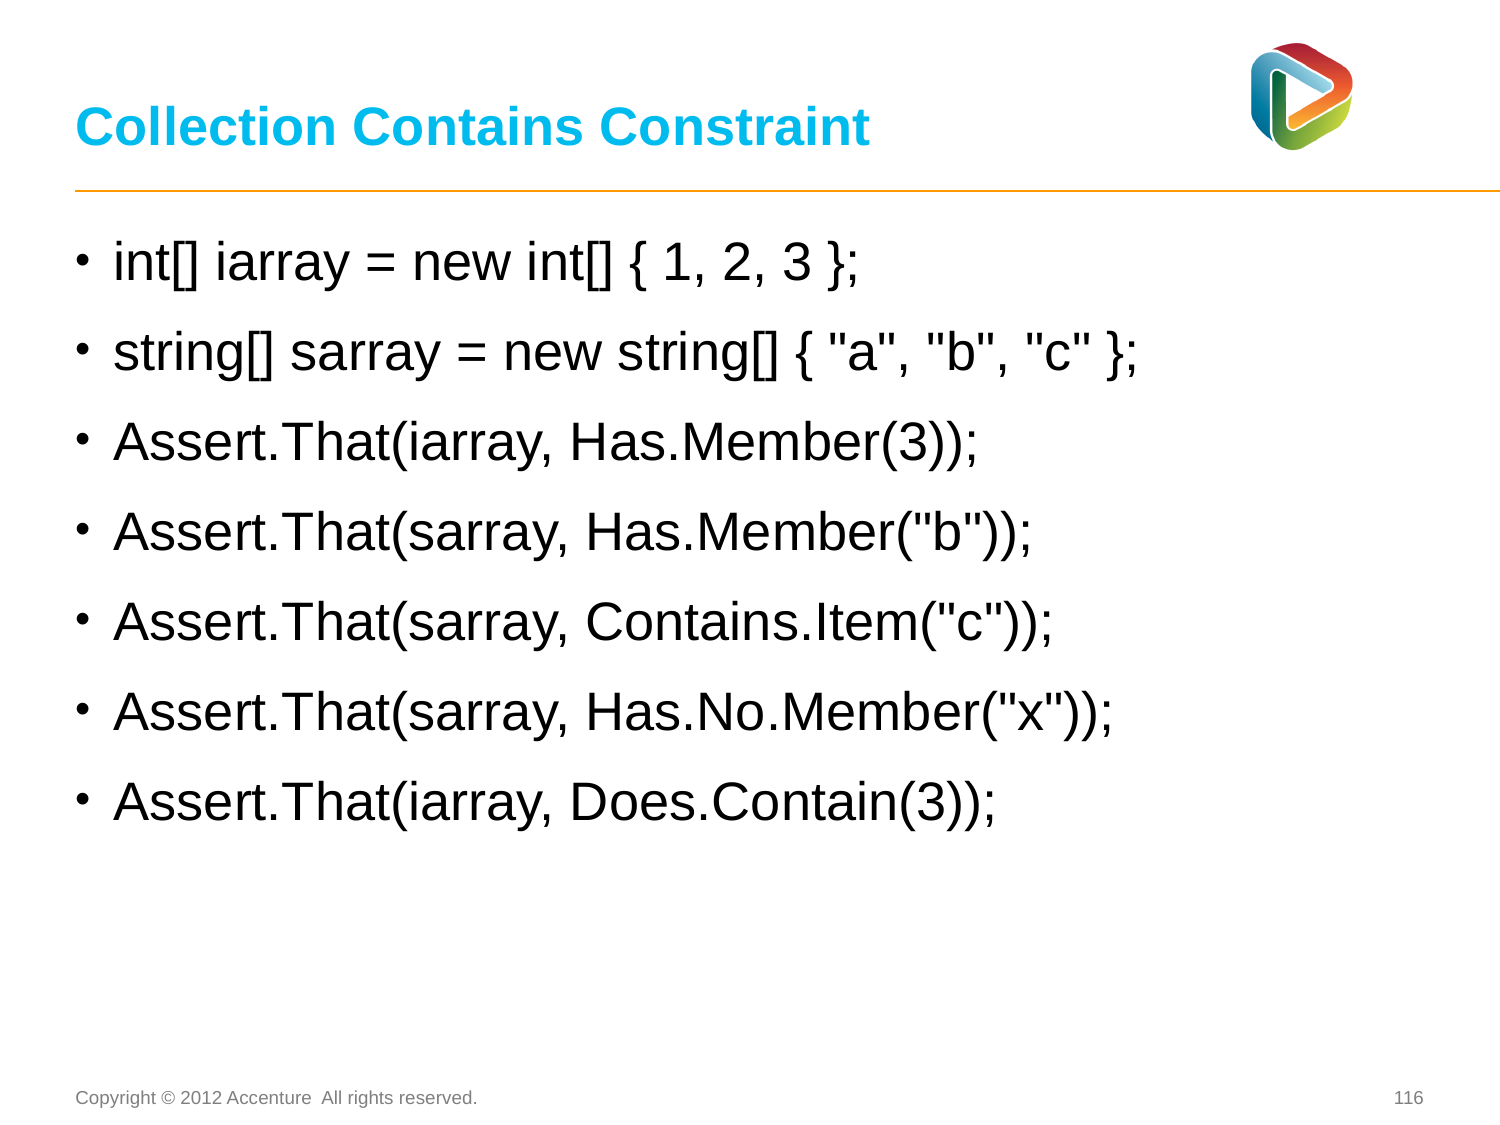

# Collection Contains Constraint
int[] iarray = new int[] { 1, 2, 3 };
string[] sarray = new string[] { "a", "b", "c" };
Assert.That(iarray, Has.Member(3));
Assert.That(sarray, Has.Member("b"));
Assert.That(sarray, Contains.Item("c"));
Assert.That(sarray, Has.No.Member("x"));
Assert.That(iarray, Does.Contain(3));